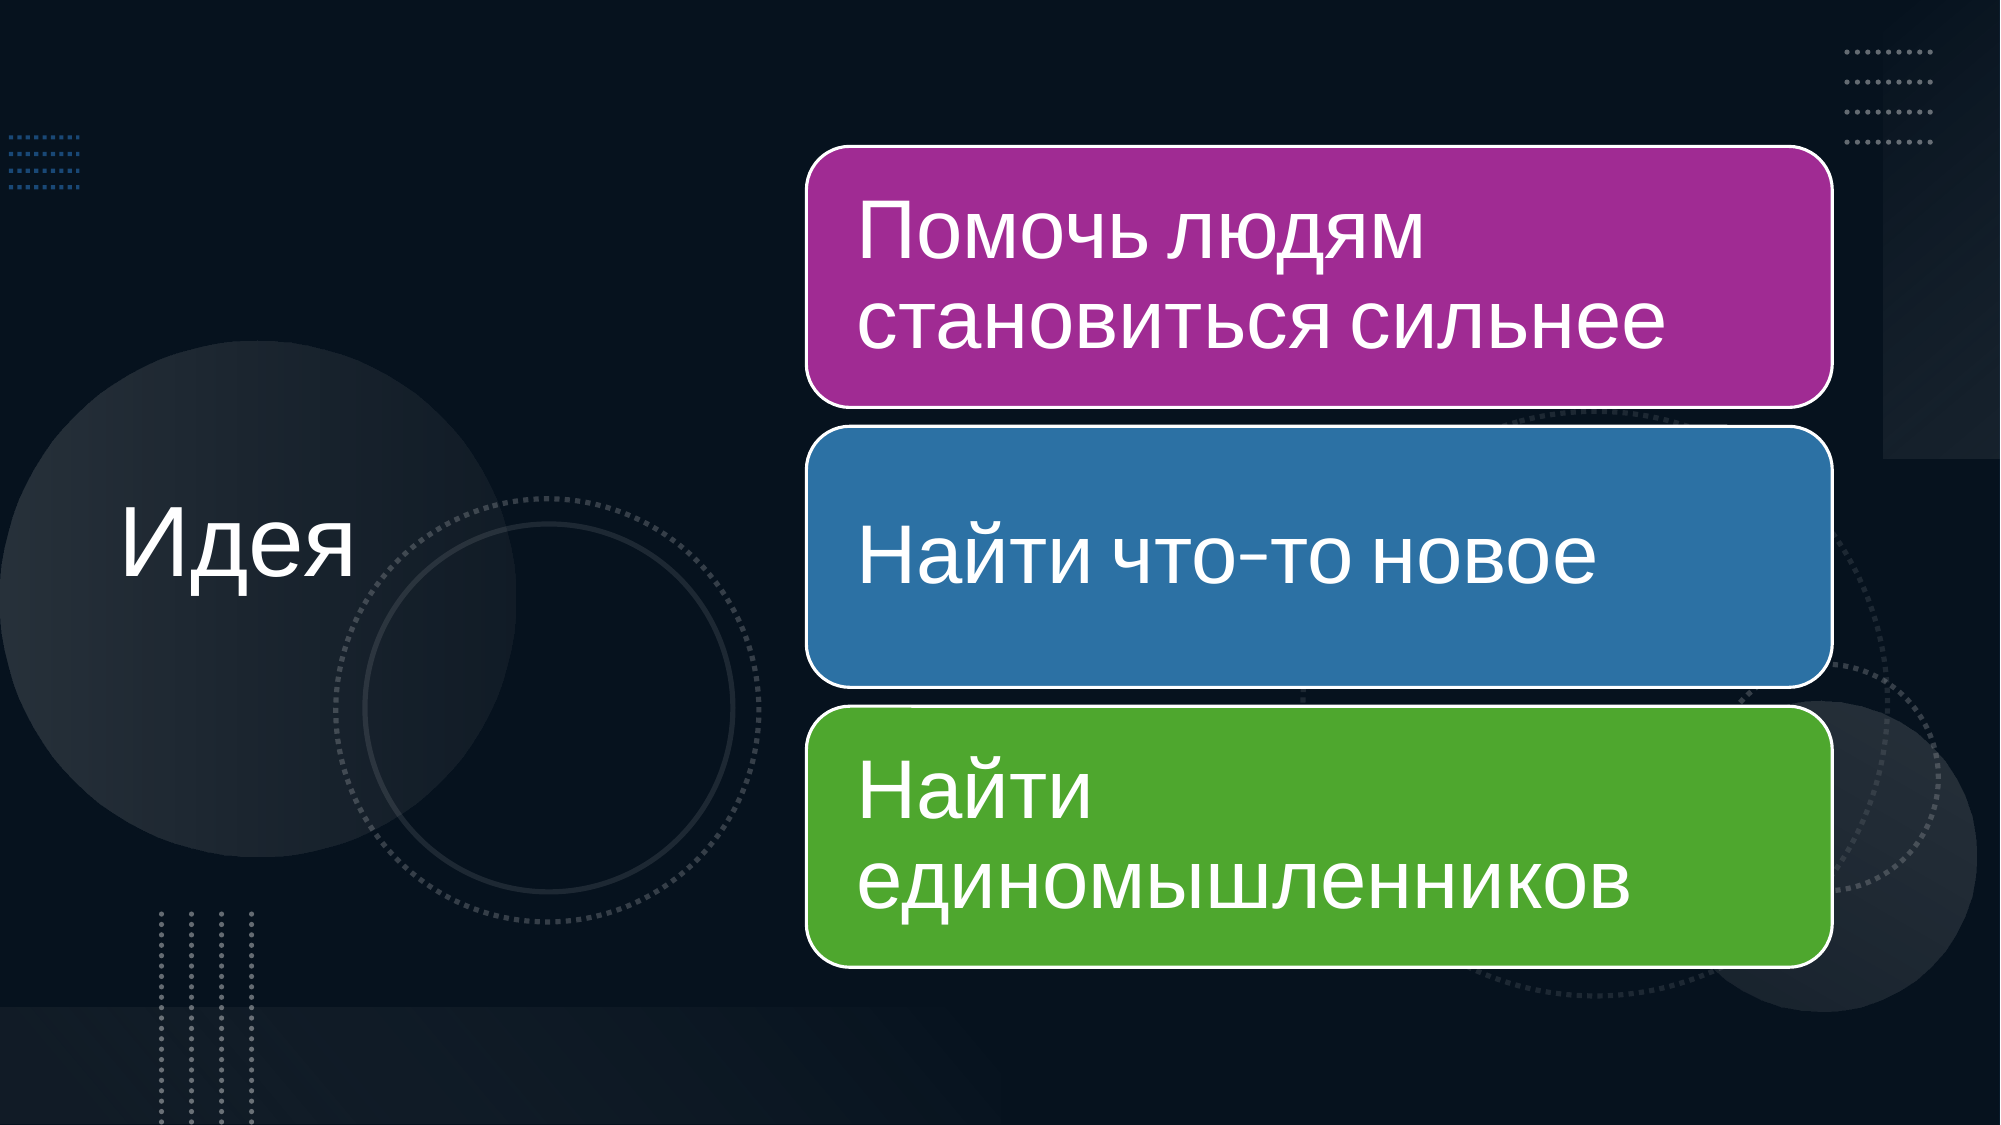

# Идея
Помочь людям становиться сильнее
Найти что-то новое
Найти единомышленников